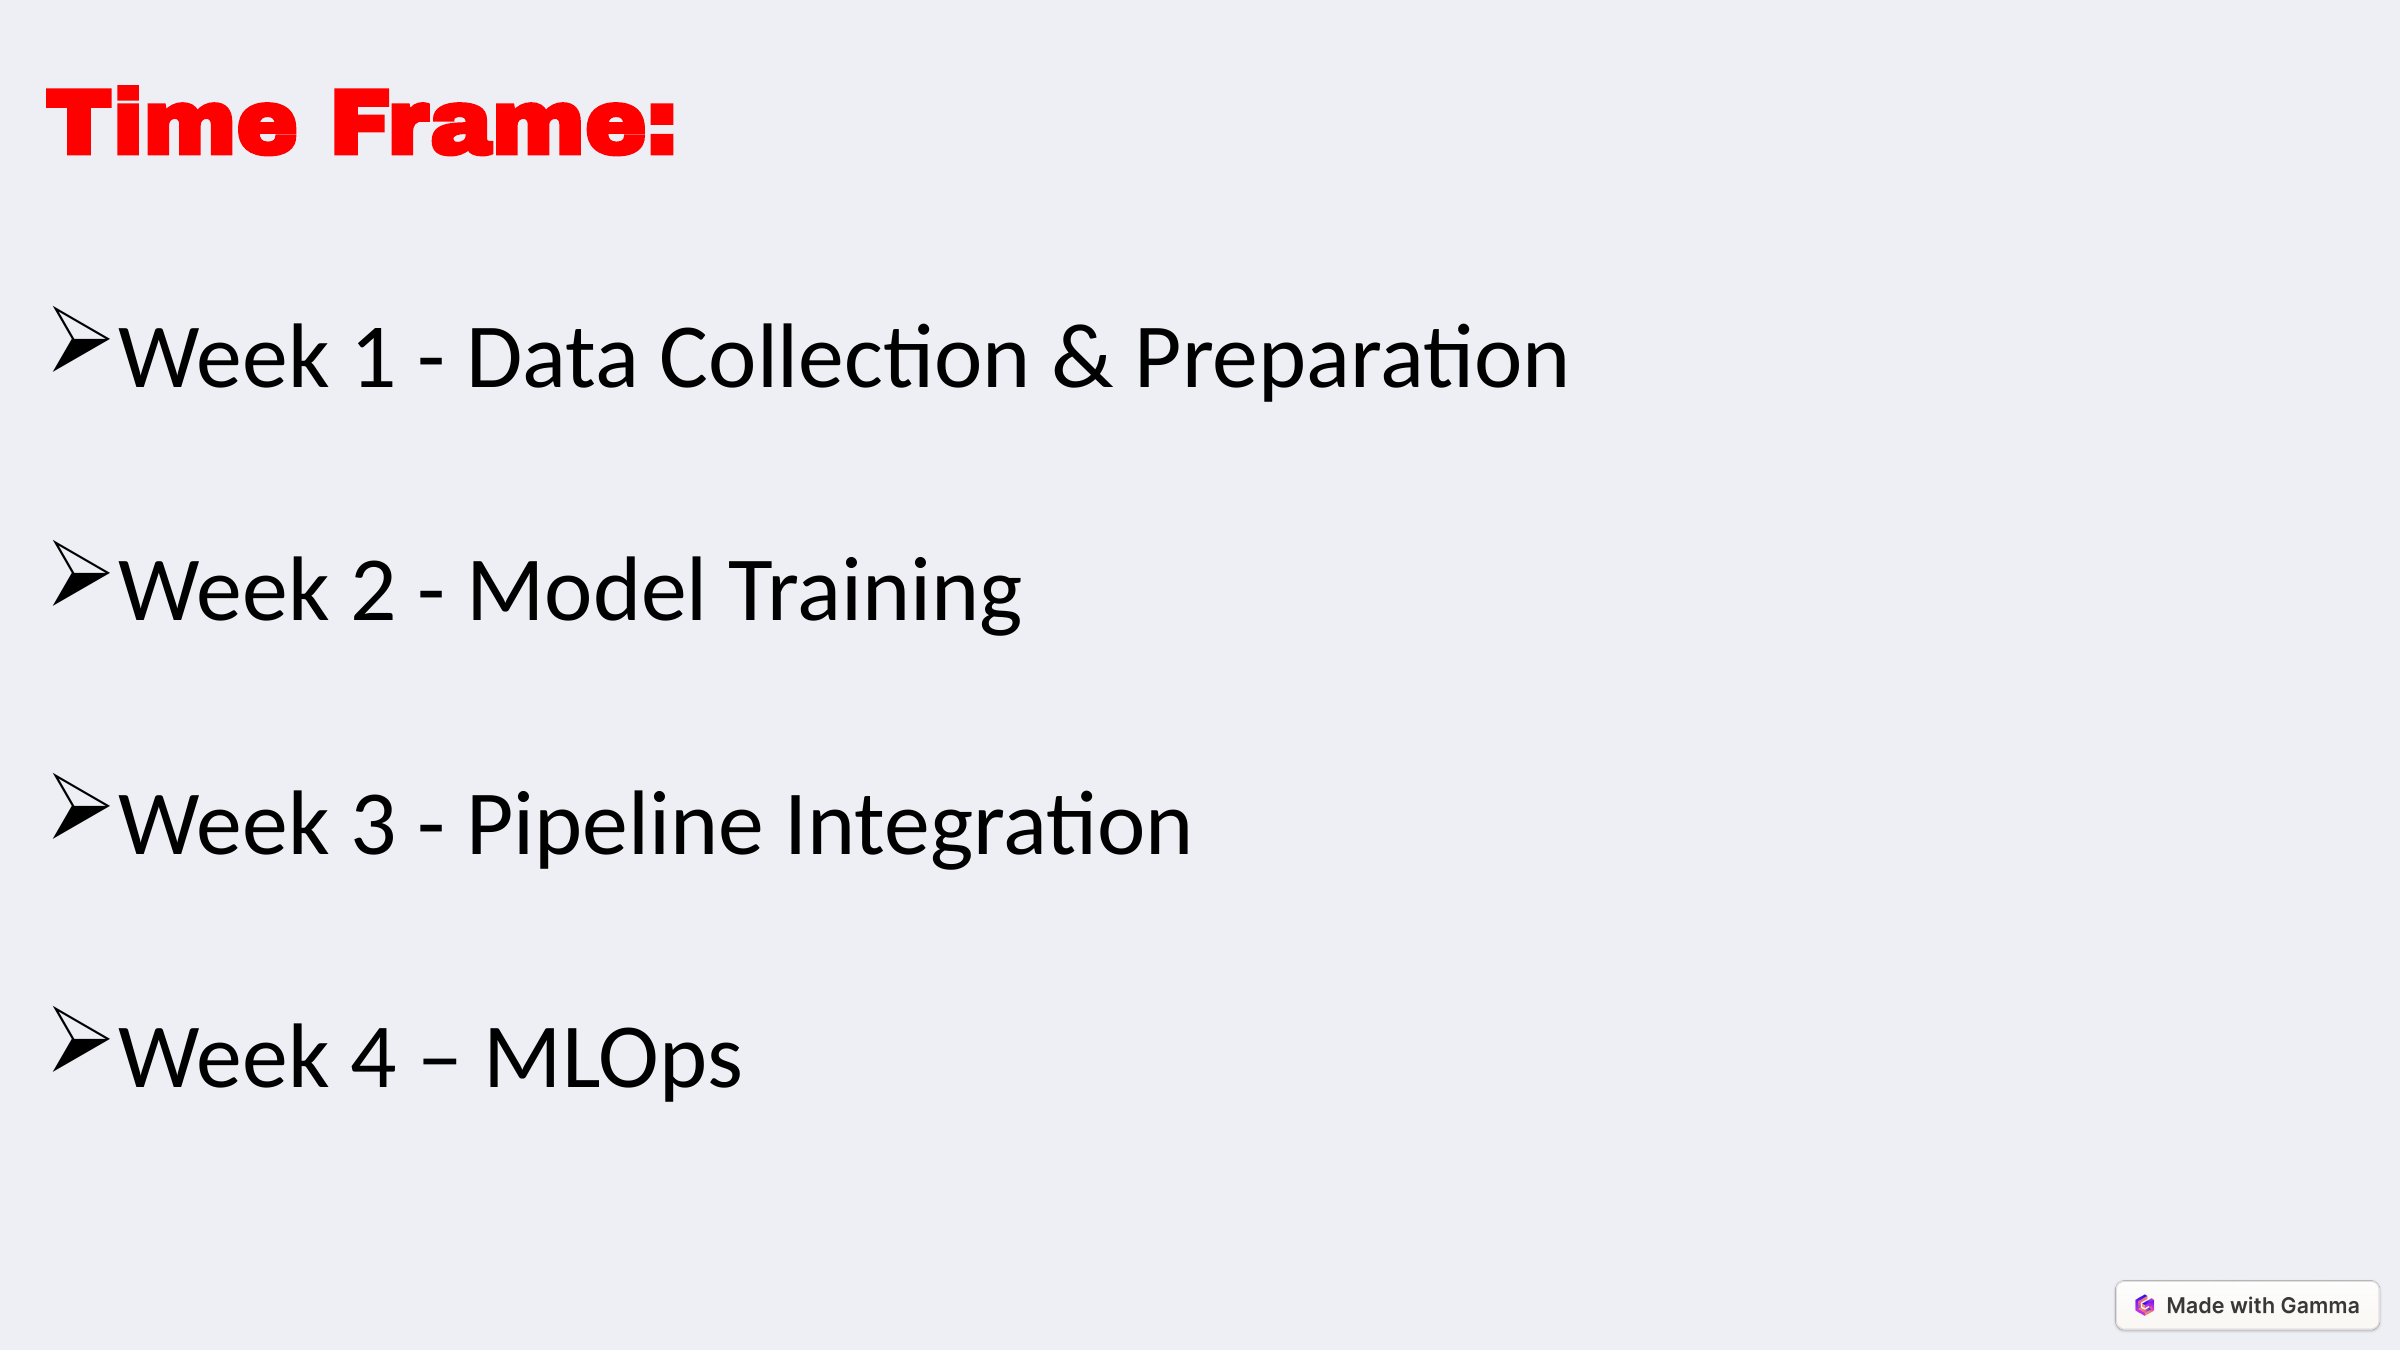

Time Frame:

Week 1 - Data Collection & Preparation

Week 2 - Model Training

Week 3 - Pipeline Integration

Week 4 – MLOps